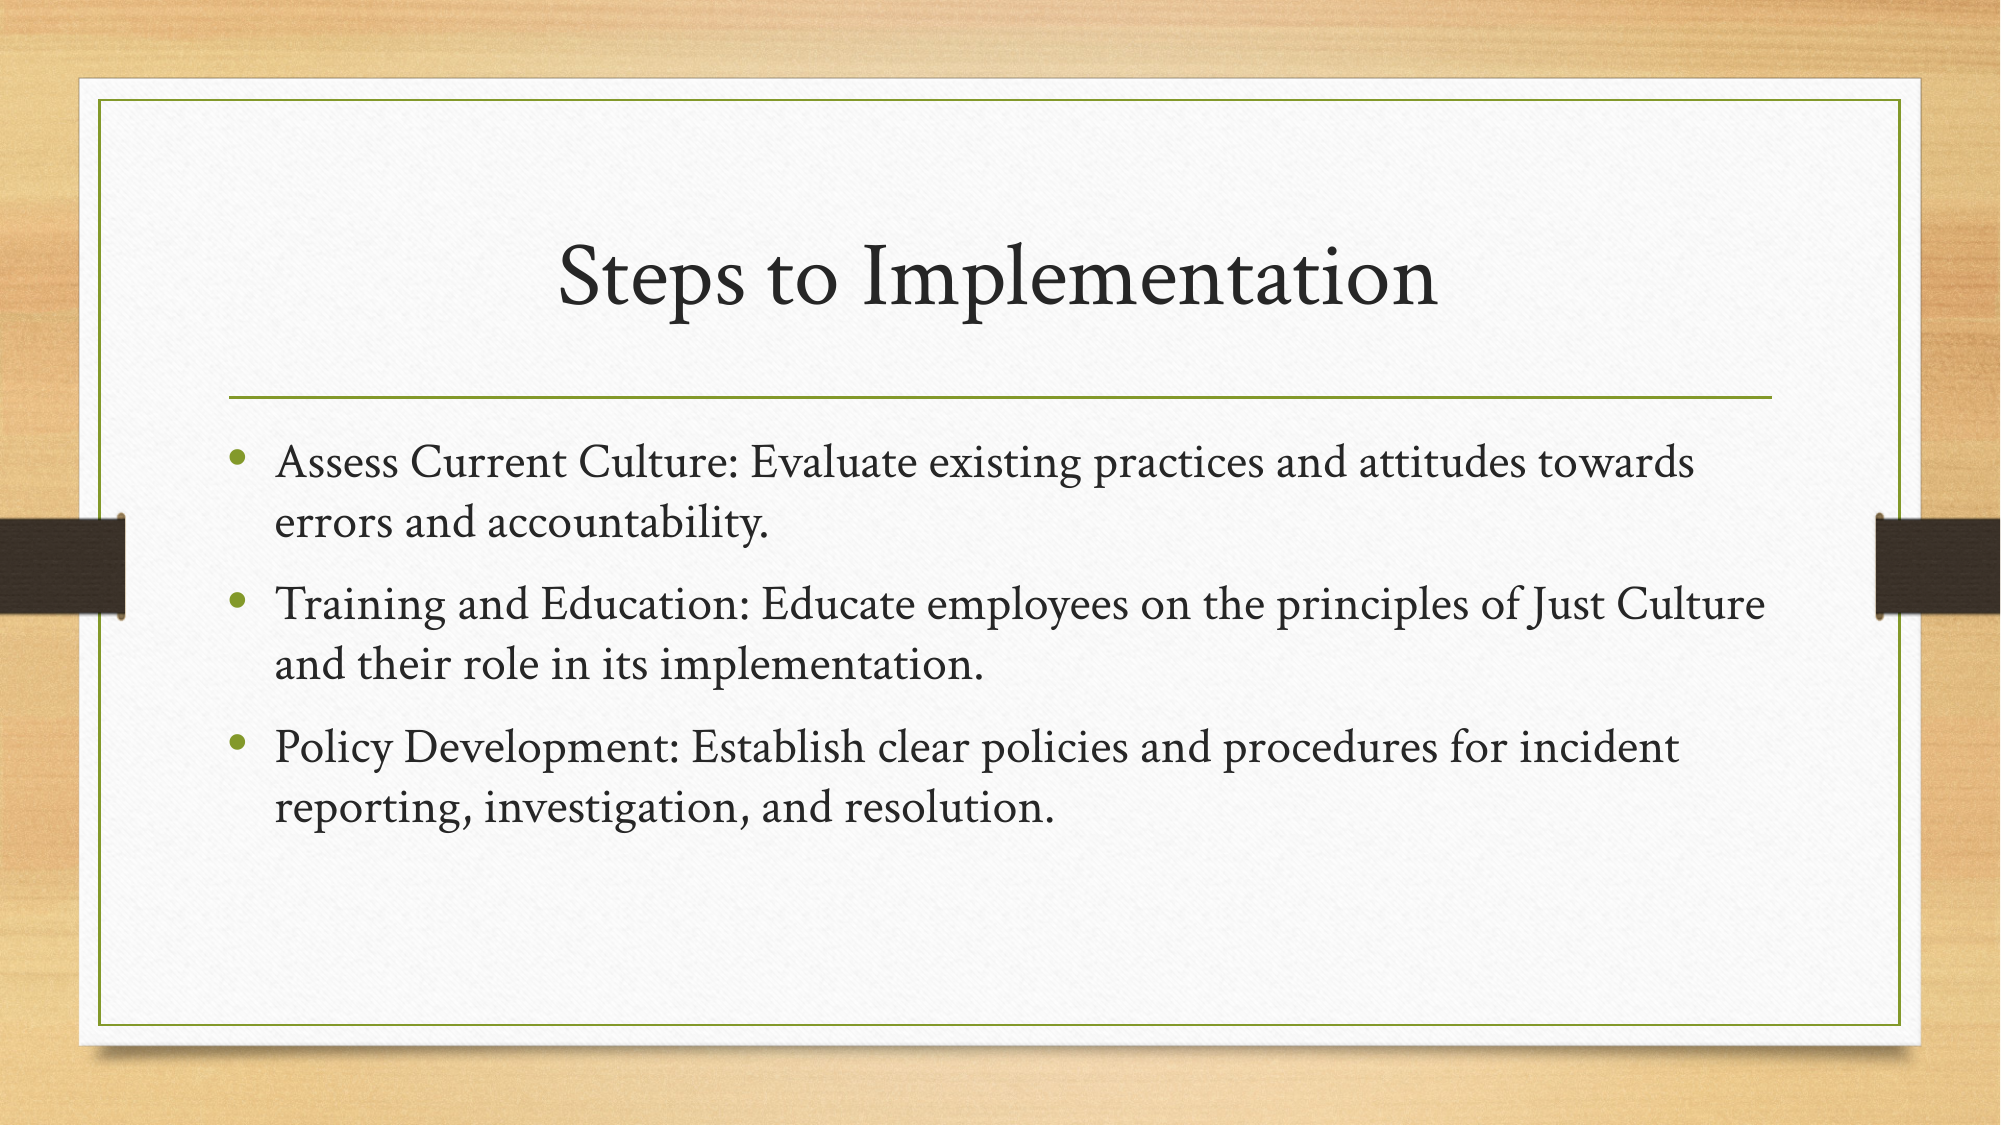

# Steps to Implementation
Assess Current Culture: Evaluate existing practices and attitudes towards errors and accountability.
Training and Education: Educate employees on the principles of Just Culture and their role in its implementation.
Policy Development: Establish clear policies and procedures for incident reporting, investigation, and resolution.